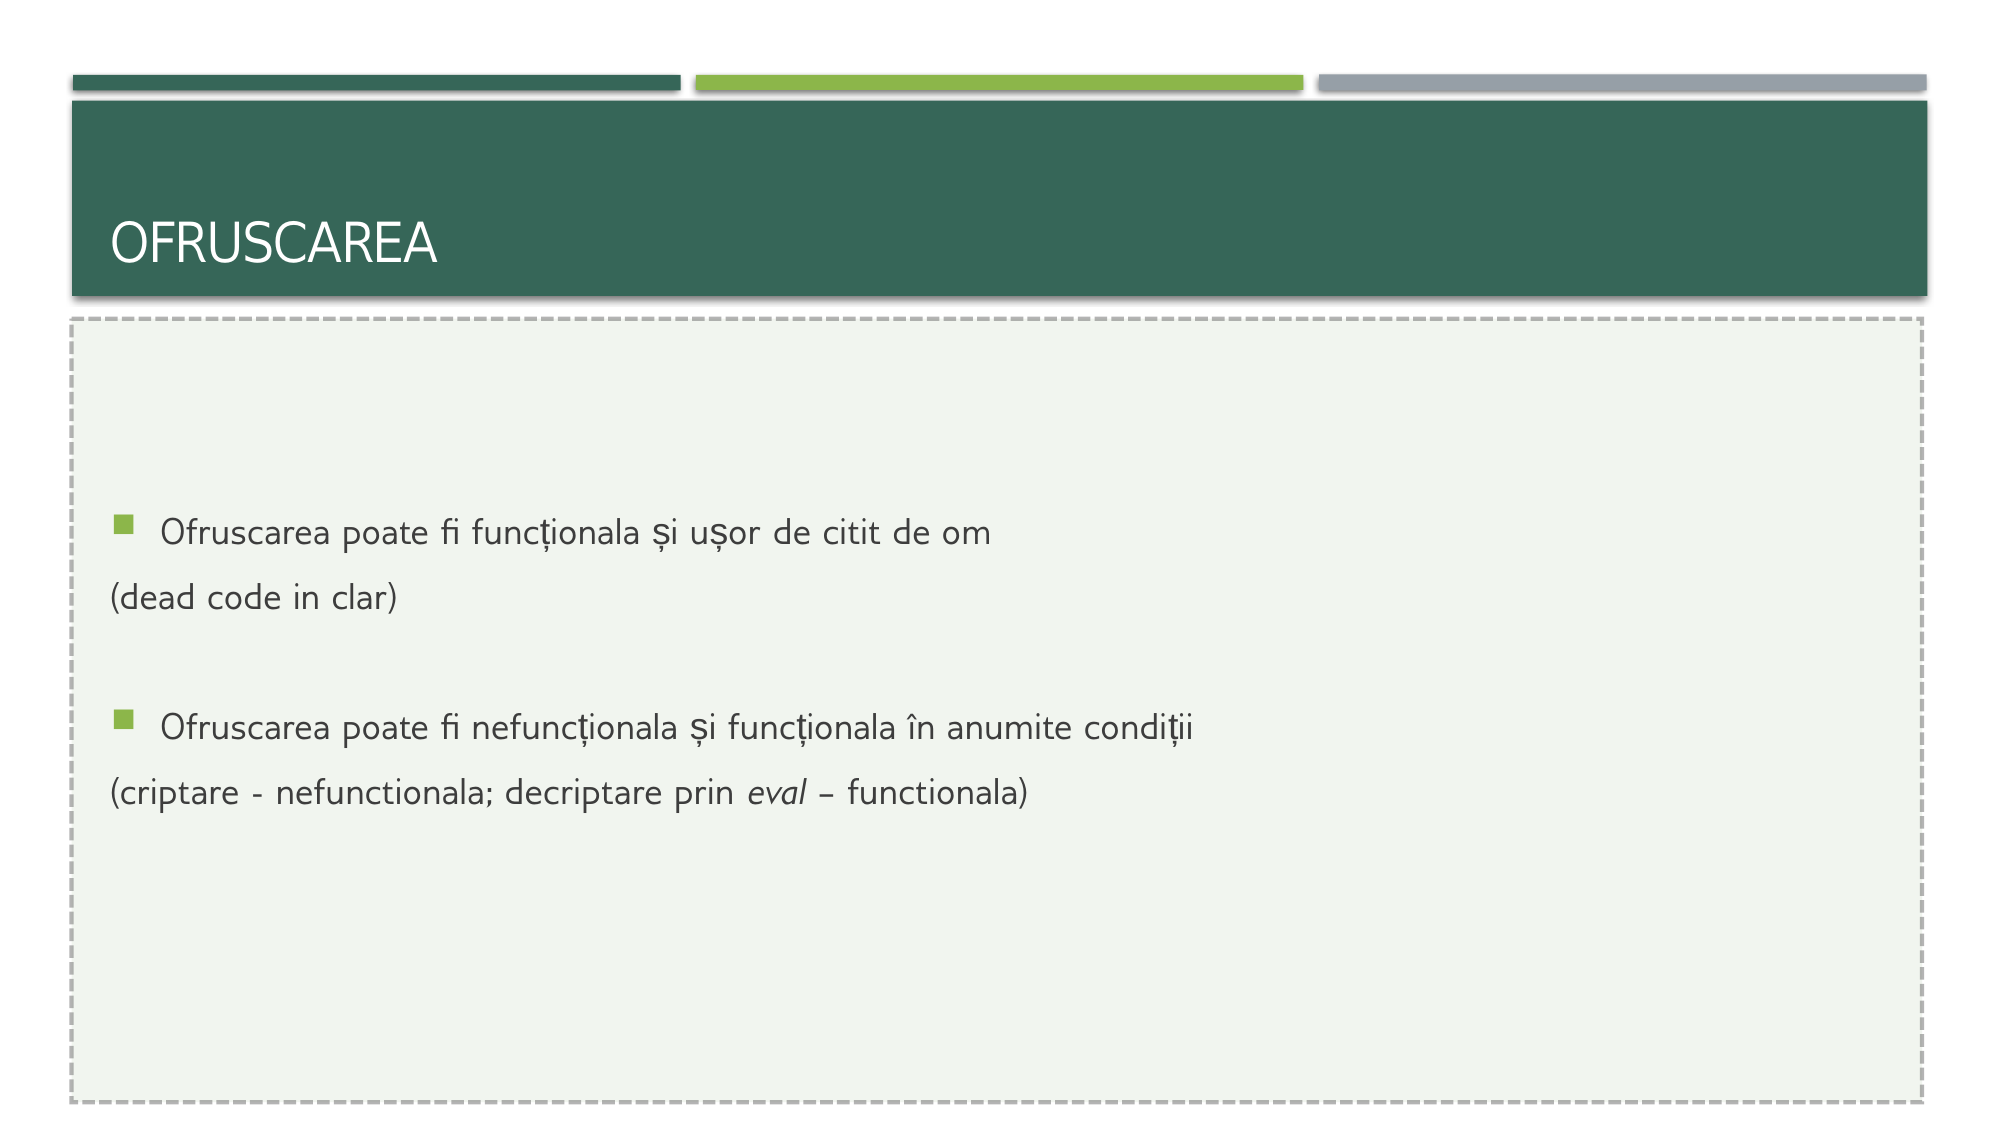

# ofruscarea

Ofruscarea poate fi funcționala și ușor de citit de om
(dead code in clar)

Ofruscarea poate fi nefuncționala și funcționala în anumite condiții
(criptare - nefunctionala; decriptare prin eval – functionala)